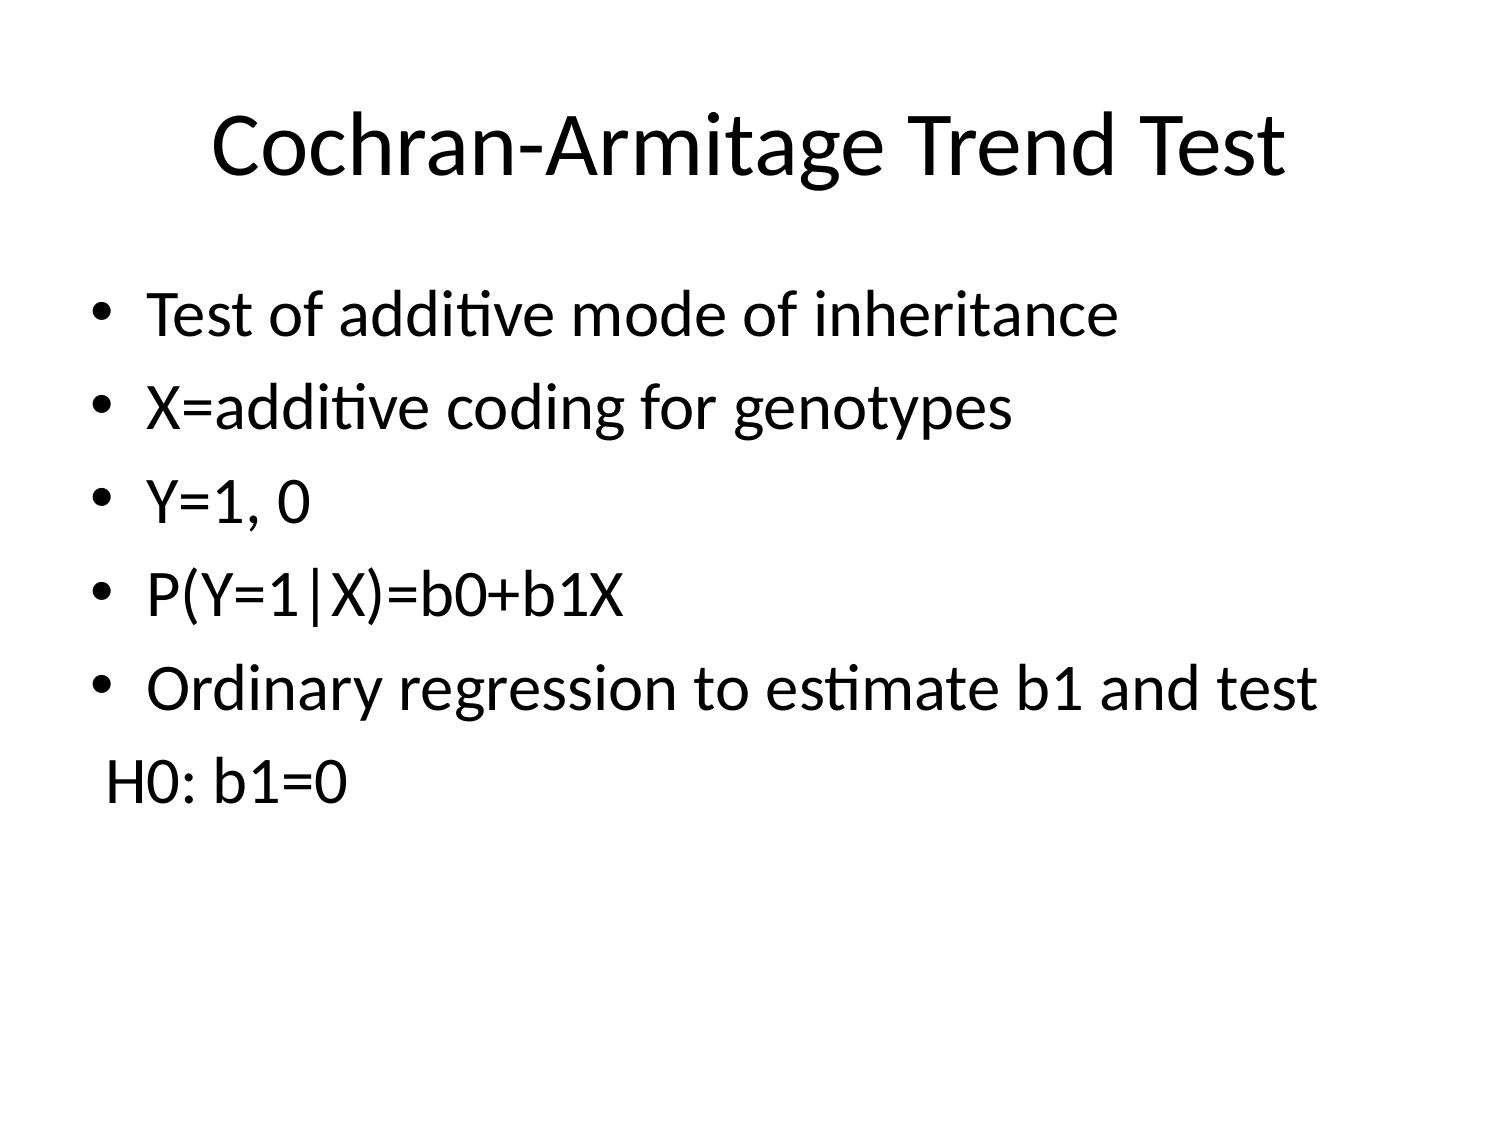

# Cochran-Armitage Trend Test
Test of additive mode of inheritance
X=additive coding for genotypes
Y=1, 0
P(Y=1|X)=b0+b1X
Ordinary regression to estimate b1 and test
 H0: b1=0